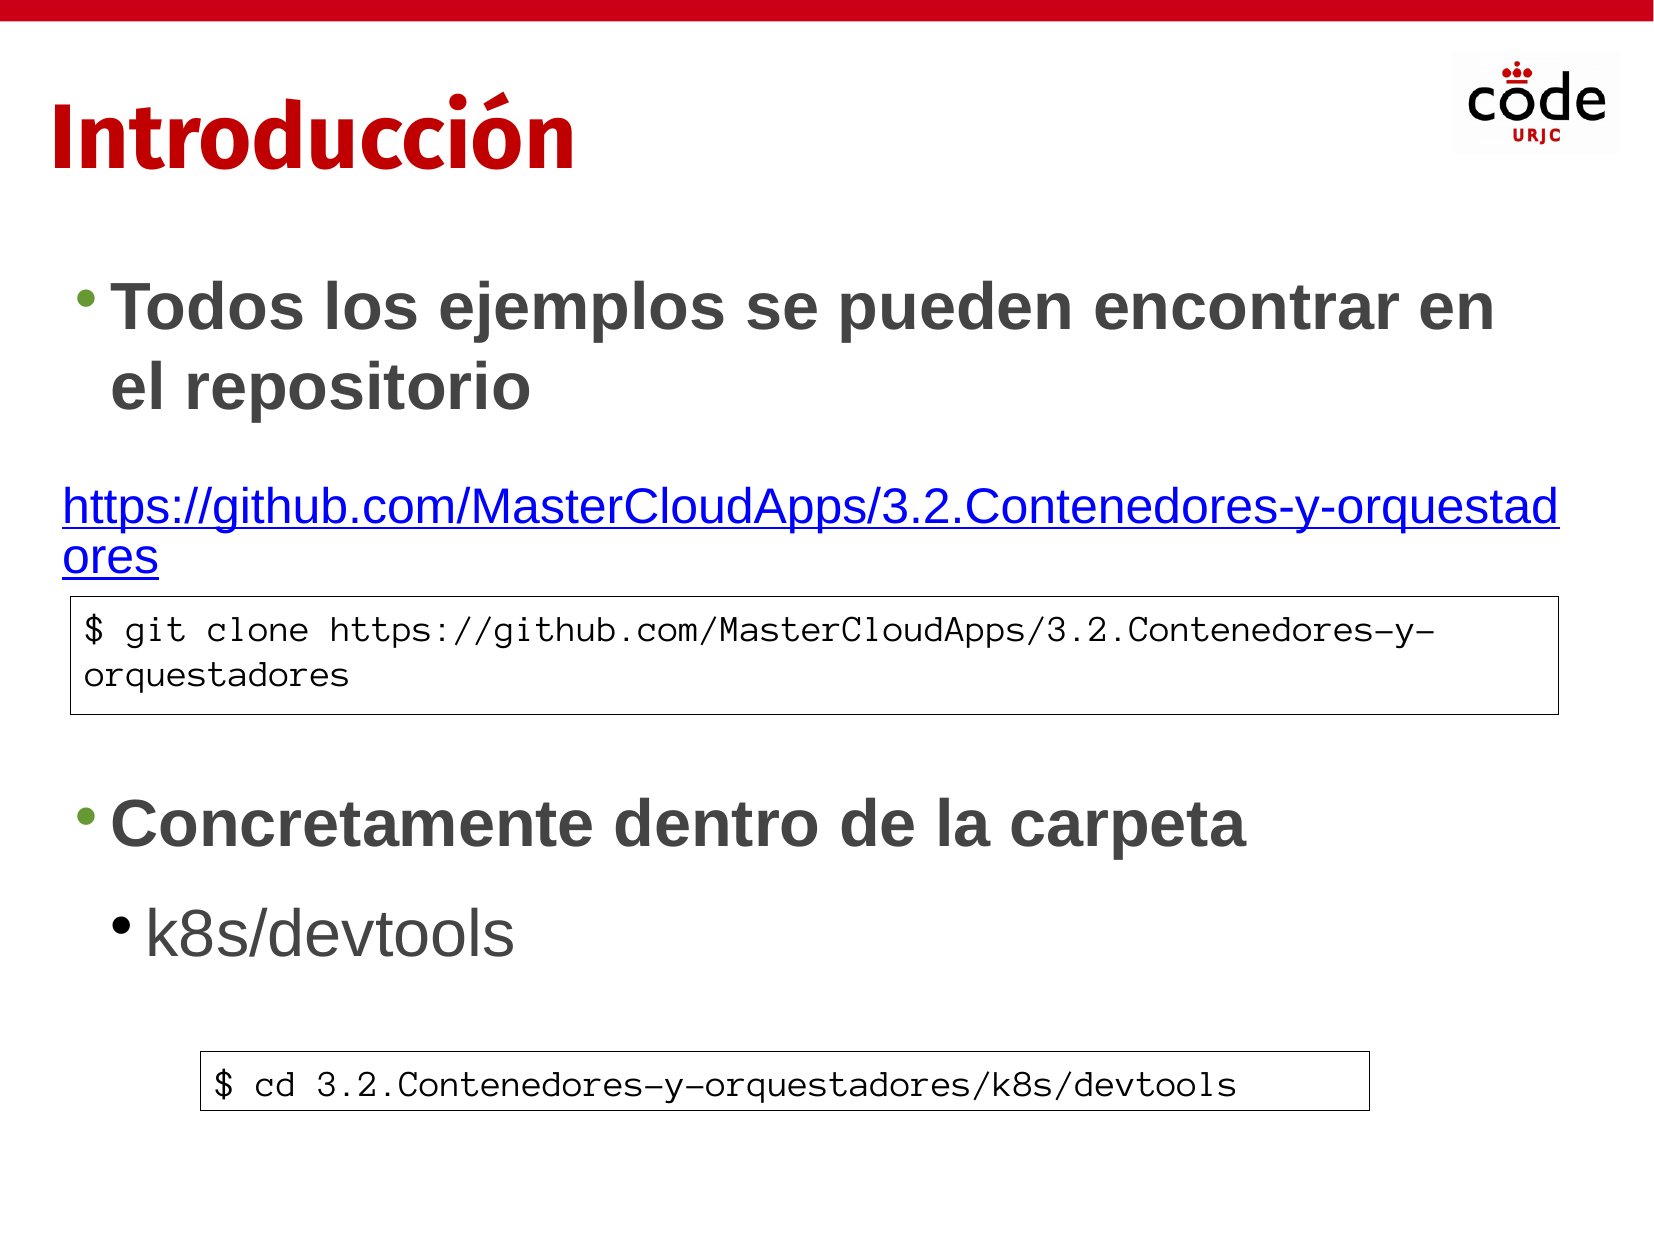

Introducción
Todos los ejemplos se pueden encontrar en el repositorio

Concretamente dentro de la carpeta
k8s/devtools
https://github.com/MasterCloudApps/3.2.Contenedores-y-orquestadores
$ git clone https://github.com/MasterCloudApps/3.2.Contenedores-y-orquestadores
$ cd 3.2.Contenedores-y-orquestadores/k8s/devtools